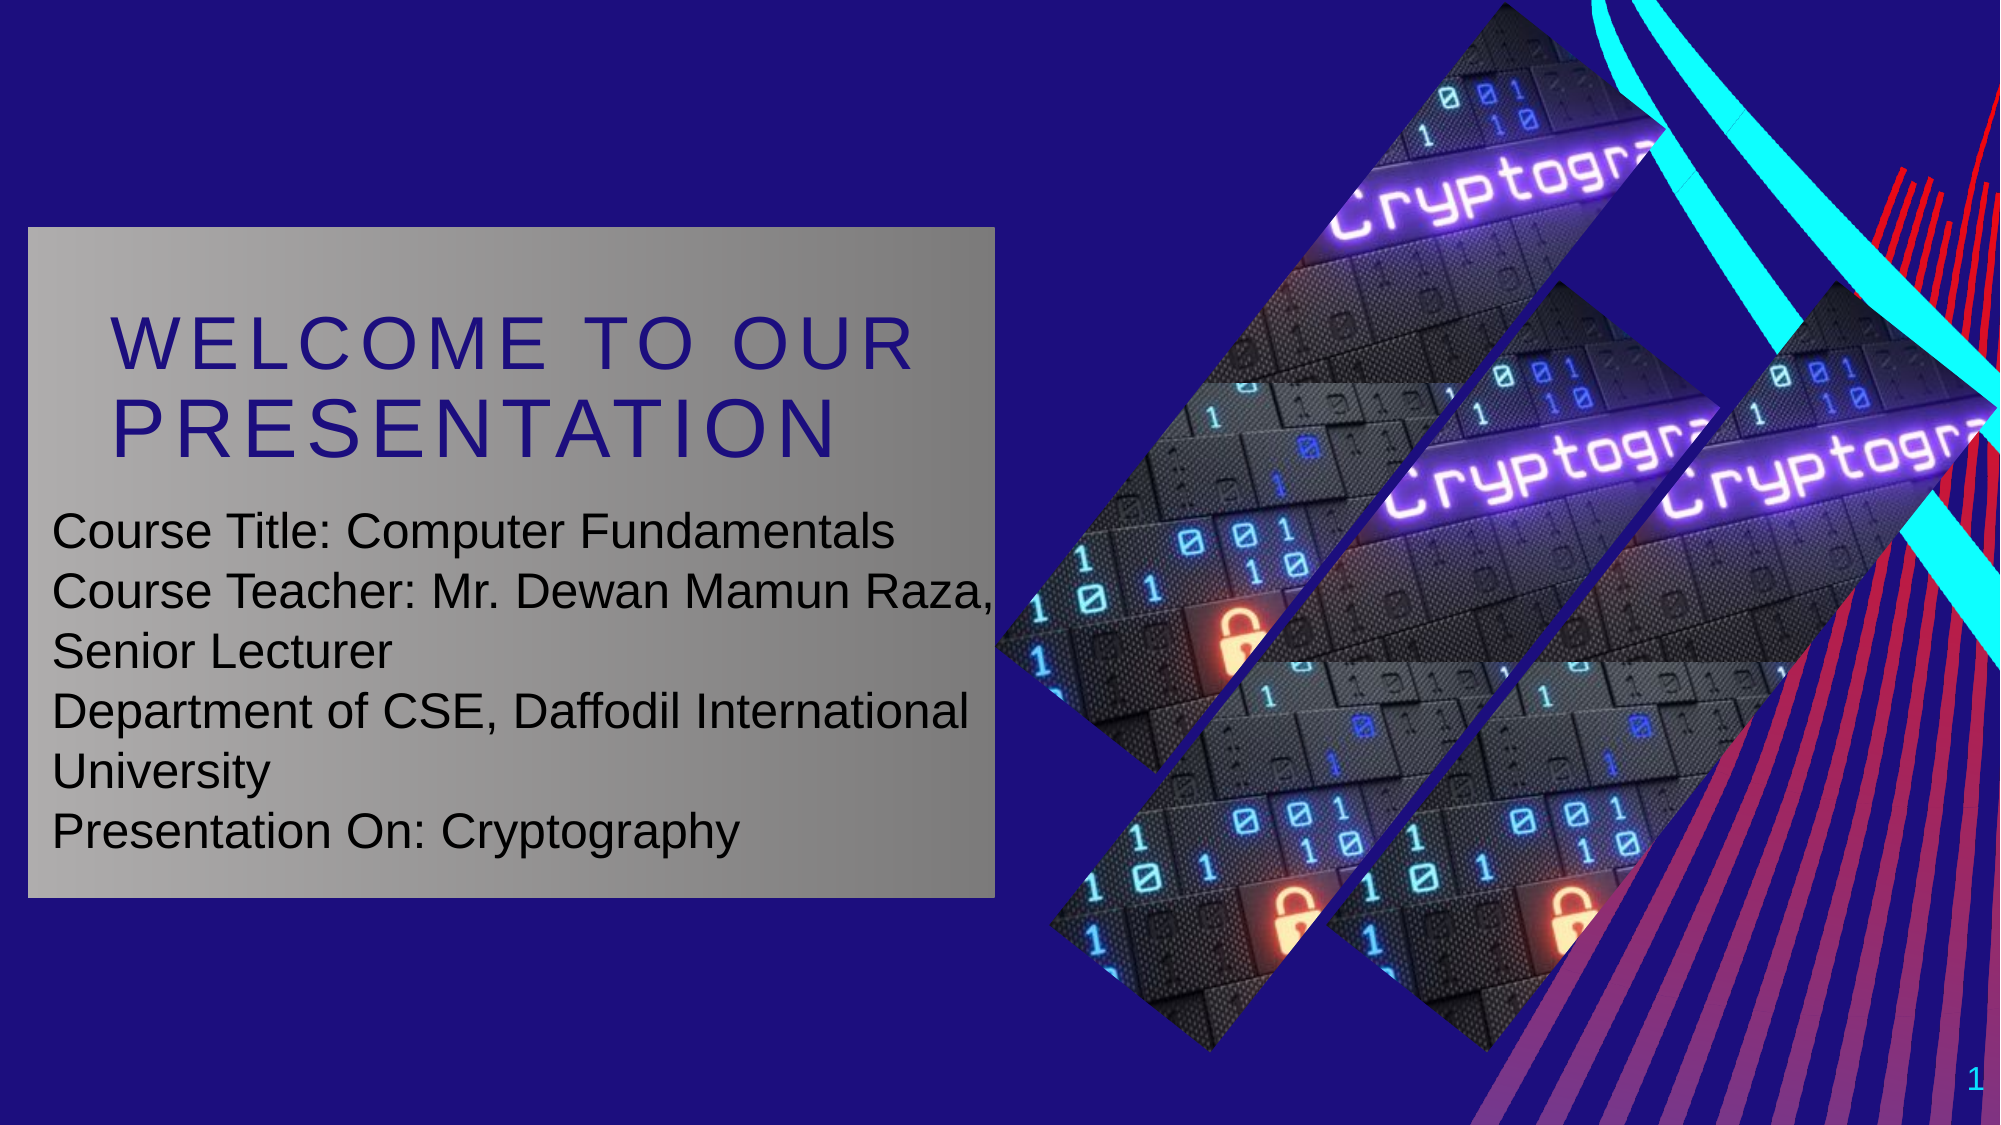

Welcome To OUR Presentation
Course Title: Computer Fundamentals
Course Teacher: Mr. Dewan Mamun Raza, Senior Lecturer
Department of CSE, Daffodil International University
Presentation On: Cryptography
1